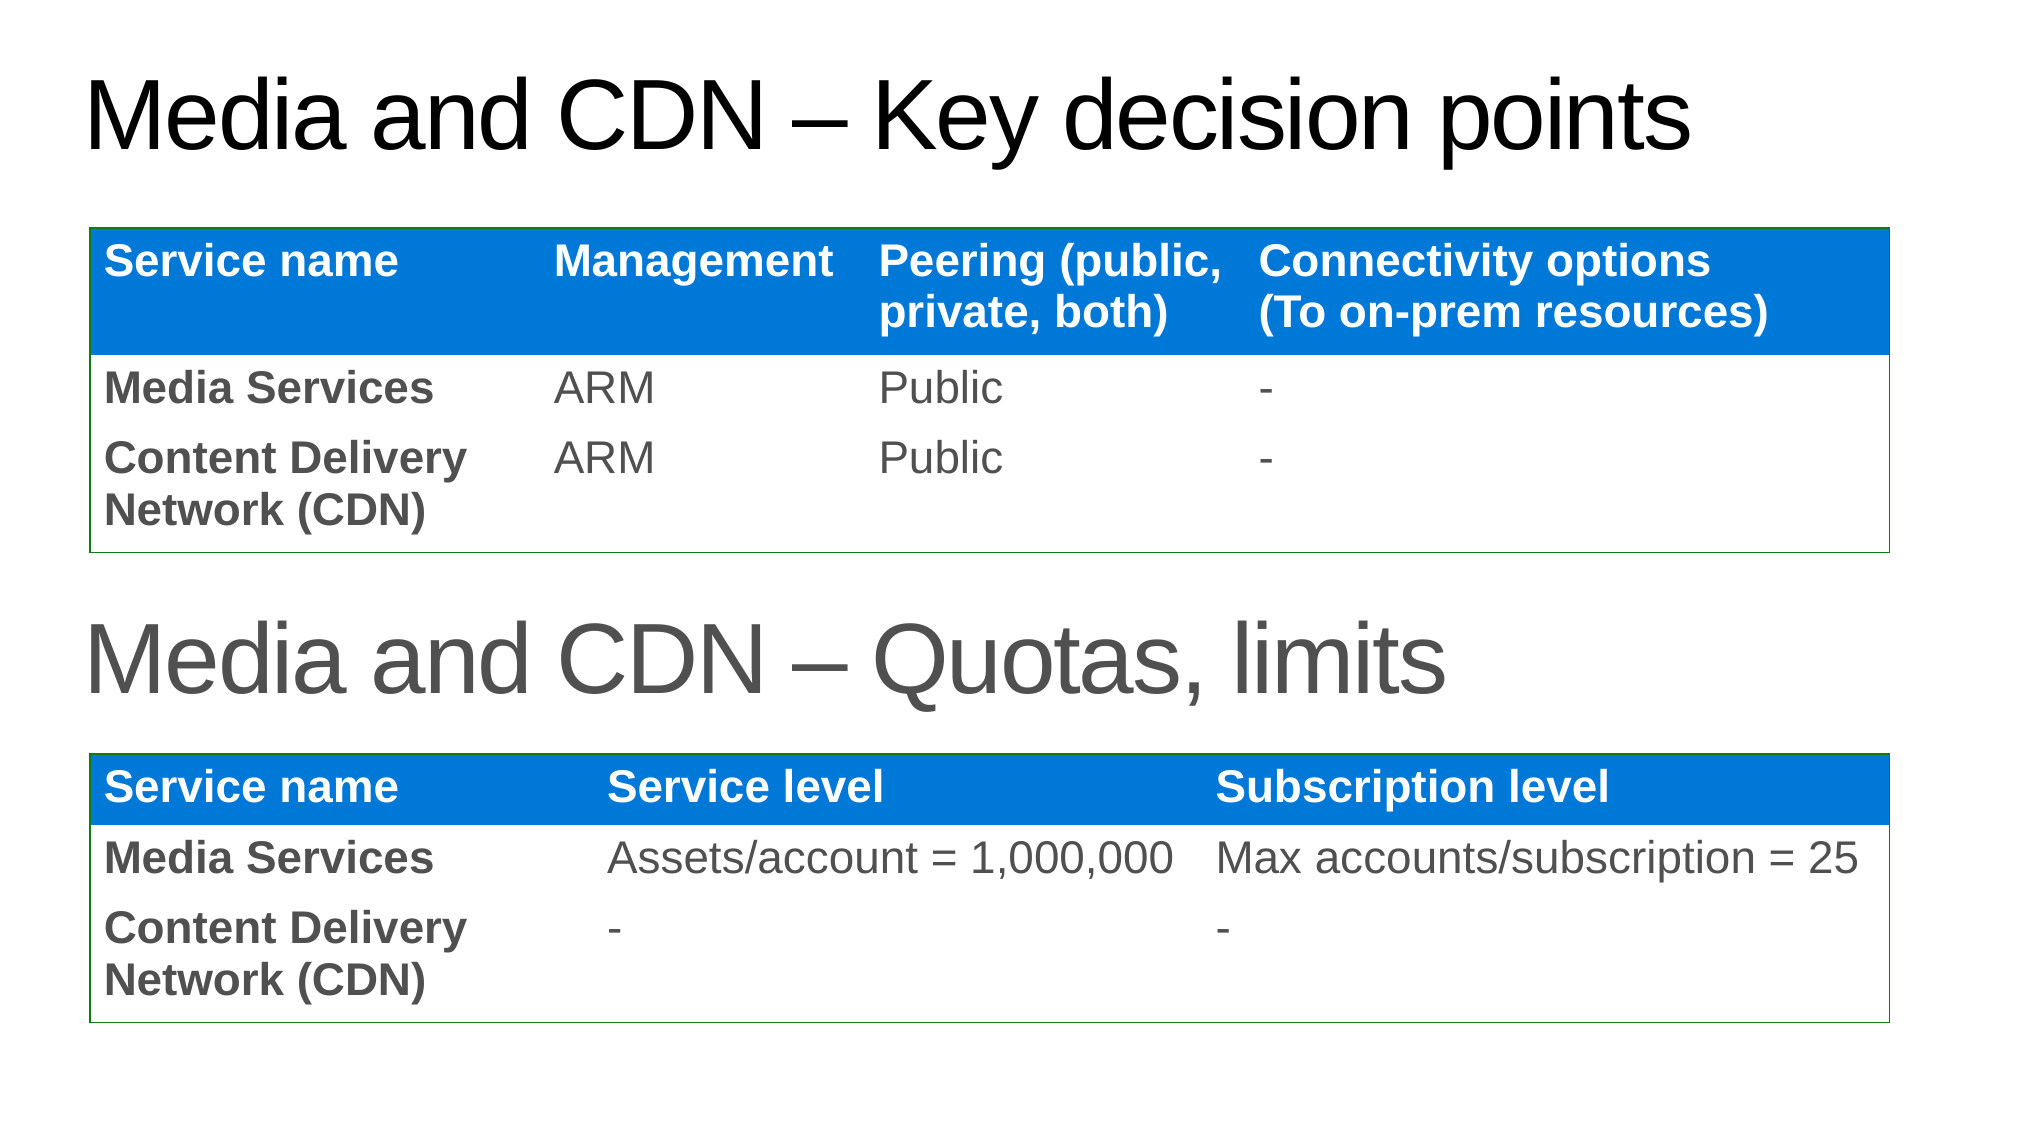

# Media and CDN – Key decision points
| Service name | Management | Peering (public, private, both) | Connectivity options (To on-prem resources) |
| --- | --- | --- | --- |
| Media Services | ARM | Public | - |
| Content Delivery Network (CDN) | ARM | Public | - |
Media and CDN – Quotas, limits
| Service name | Service level | Subscription level |
| --- | --- | --- |
| Media Services | Assets/account = 1,000,000 | Max accounts/subscription = 25 |
| Content Delivery Network (CDN) | - | - |